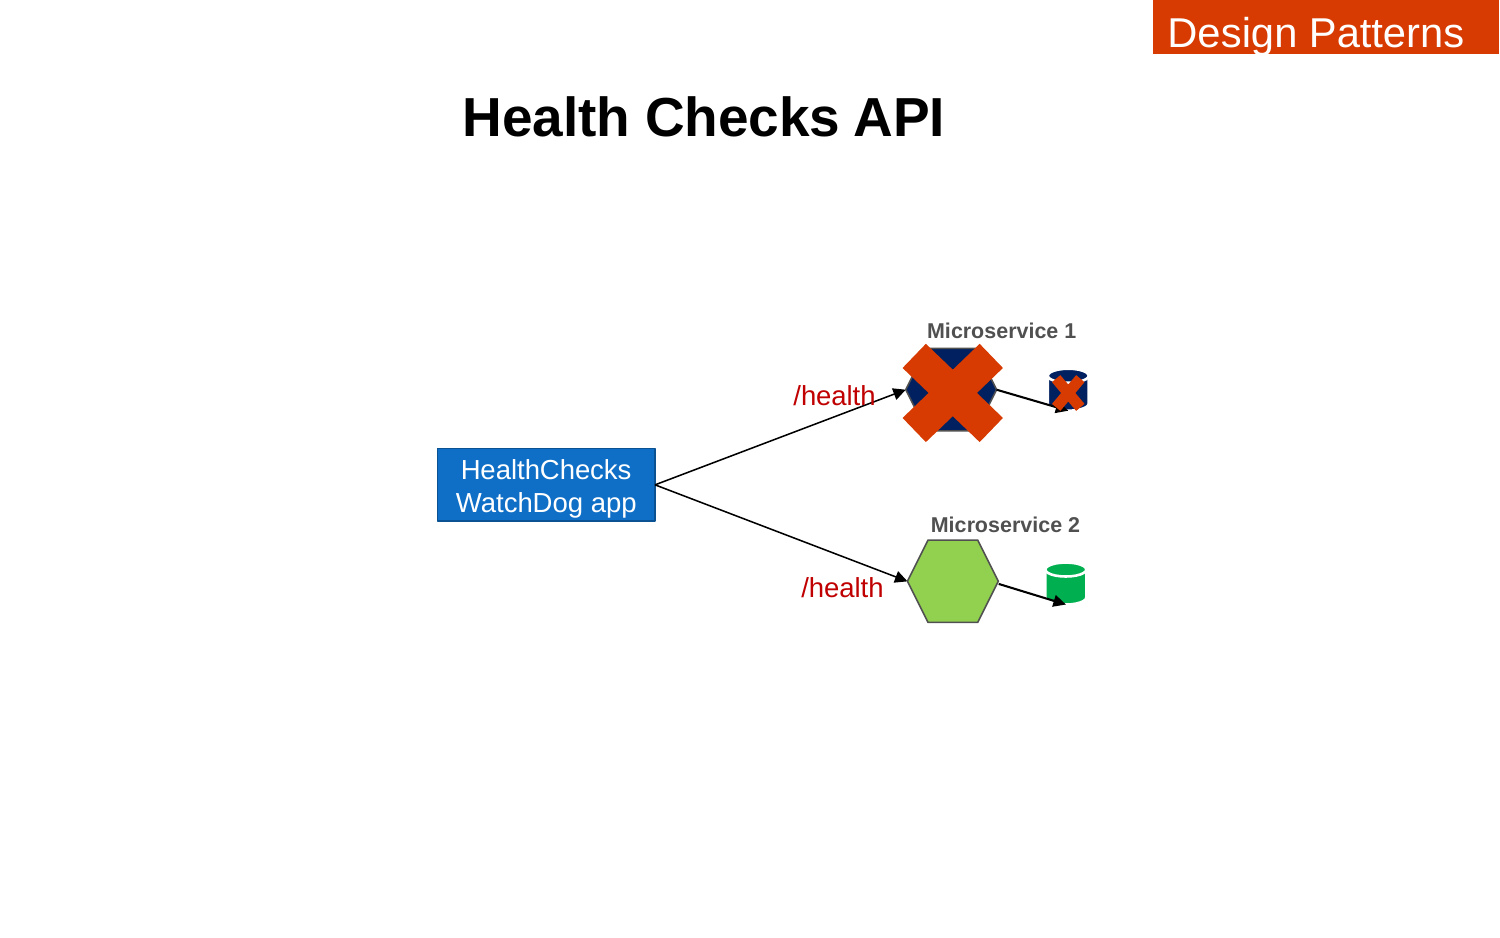

Design Patterns
Health Checks API
Microservice 1

/health
HealthChecks
WatchDog app
Microservice 2

/health